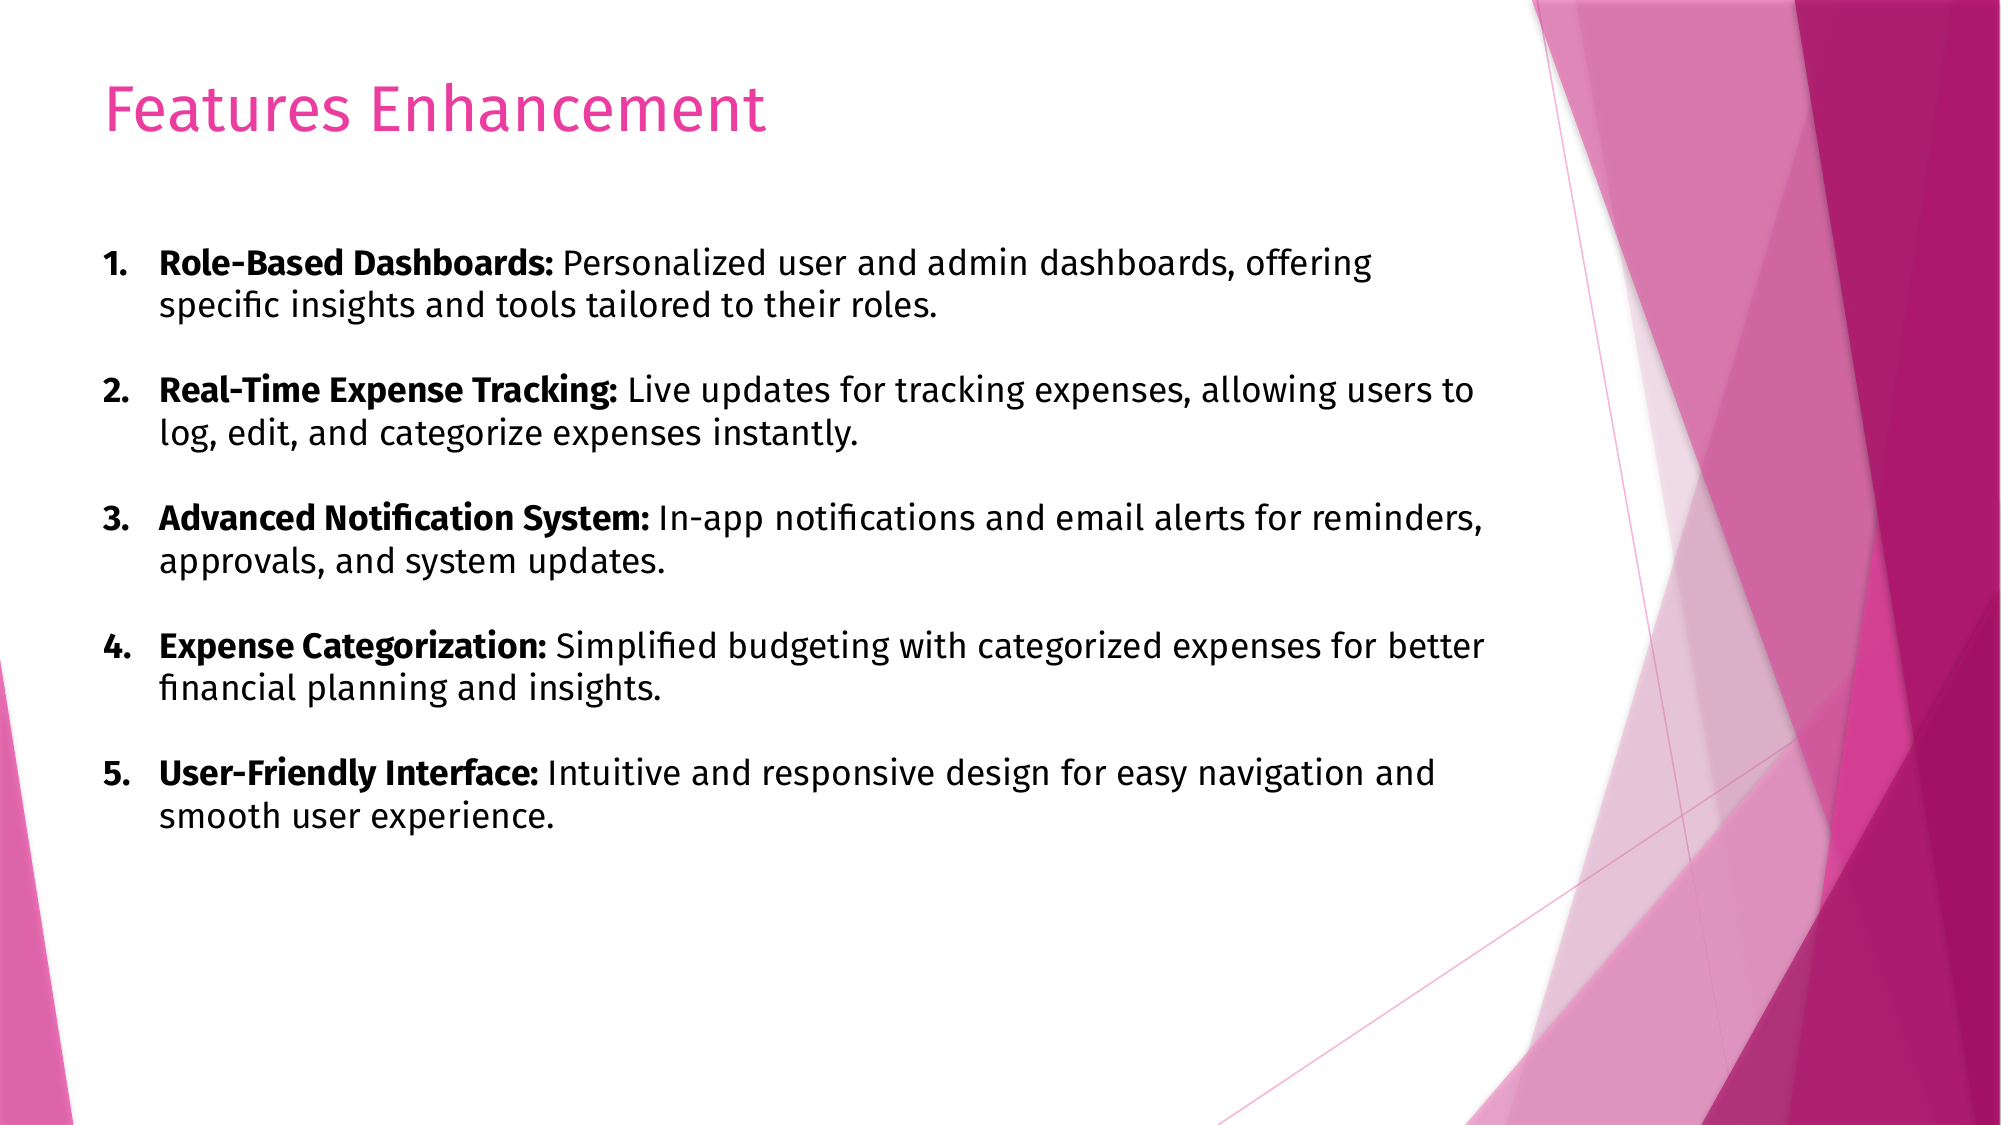

Features Enhancement

Role-Based Dashboards: Personalized user and admin dashboards, offering specific insights and tools tailored to their roles.

Real-Time Expense Tracking: Live updates for tracking expenses, allowing users to log, edit, and categorize expenses instantly.

Advanced Notification System: In-app notifications and email alerts for reminders, approvals, and system updates.

Expense Categorization: Simplified budgeting with categorized expenses for better financial planning and insights.

User-Friendly Interface: Intuitive and responsive design for easy navigation and smooth user experience.